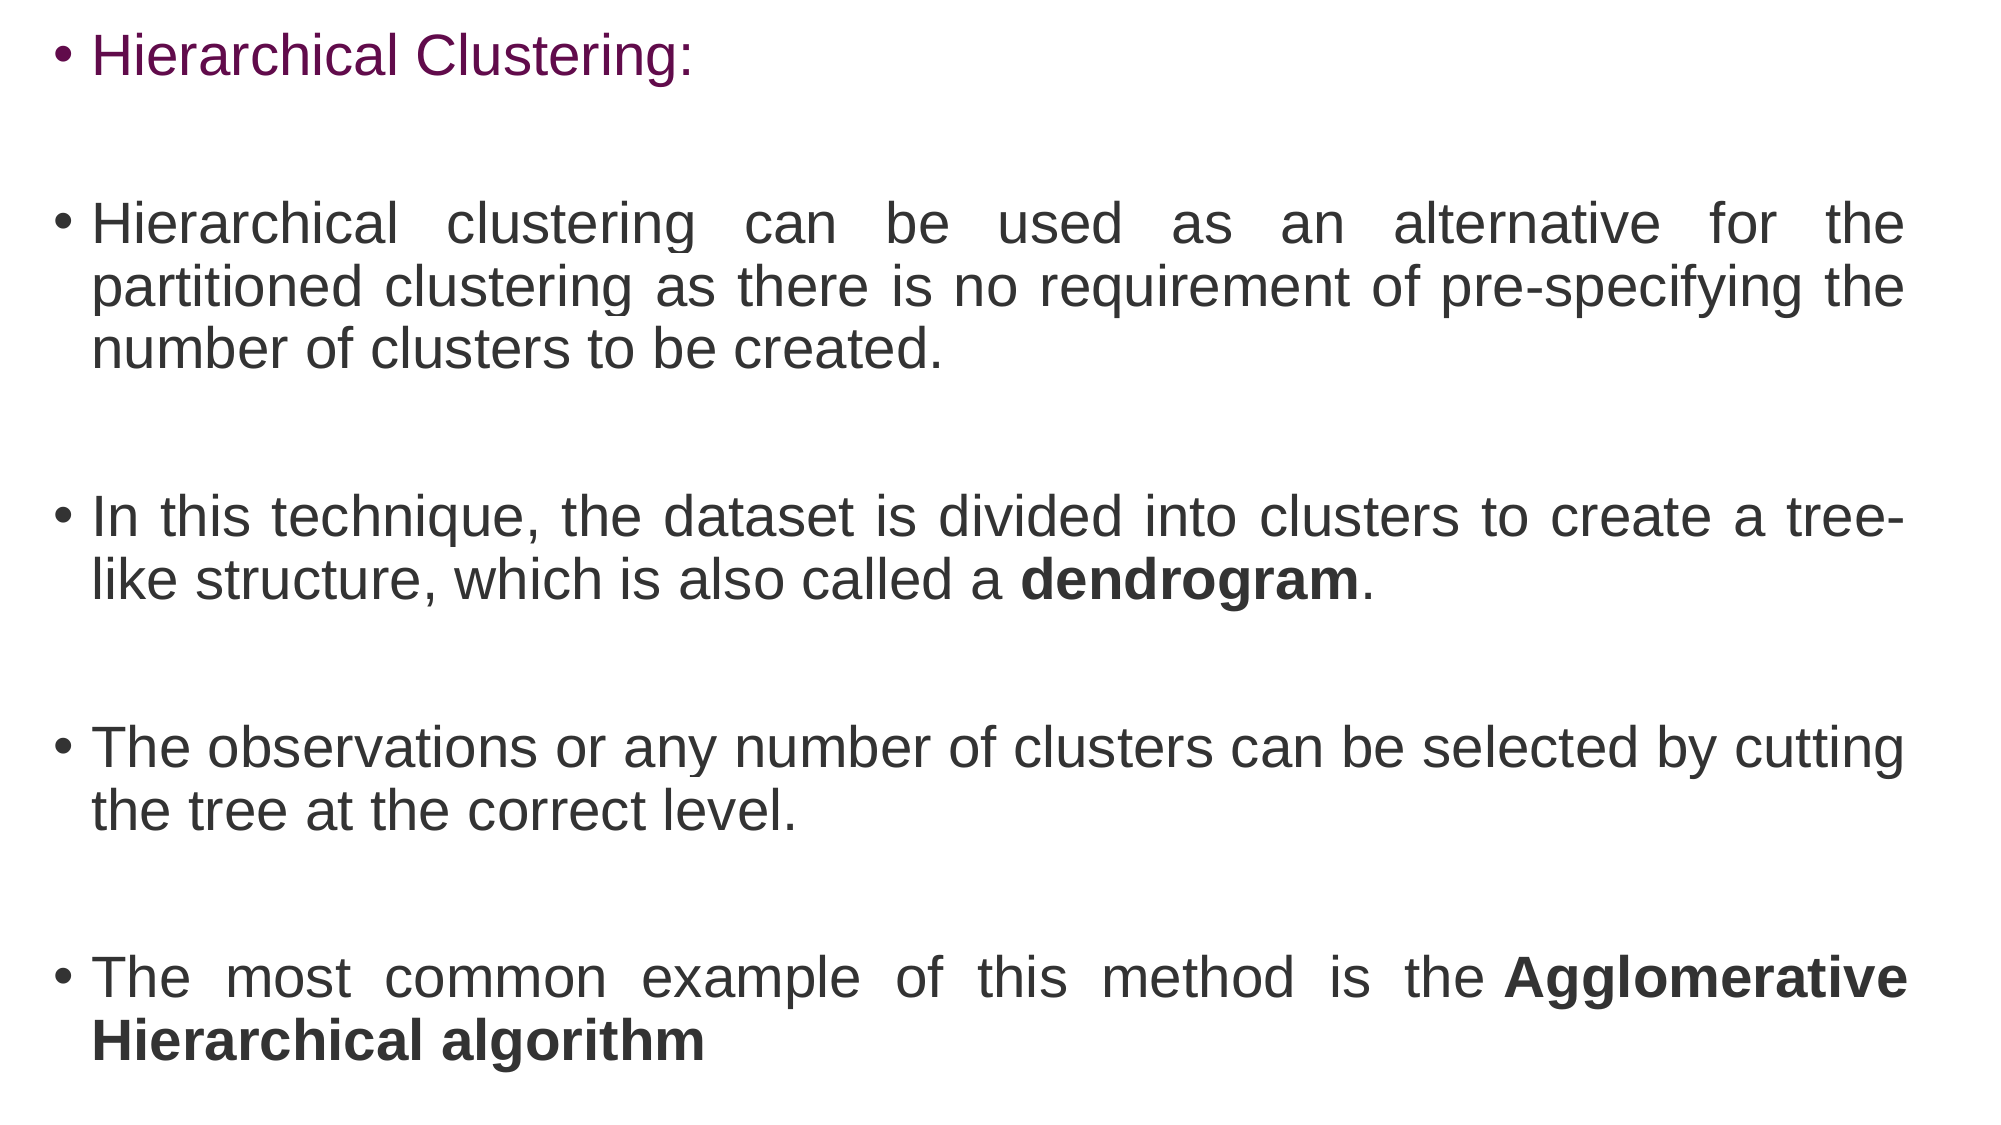

Hierarchical Clustering:

Hierarchical clustering can be used as an alternative for the partitioned clustering as there is no requirement of pre-specifying the number of clusters to be created.

In this technique, the dataset is divided into clusters to create a tree-like structure, which is also called a dendrogram.

The observations or any number of clusters can be selected by cutting the tree at the correct level.

The most common example of this method is the Agglomerative Hierarchical algorithm